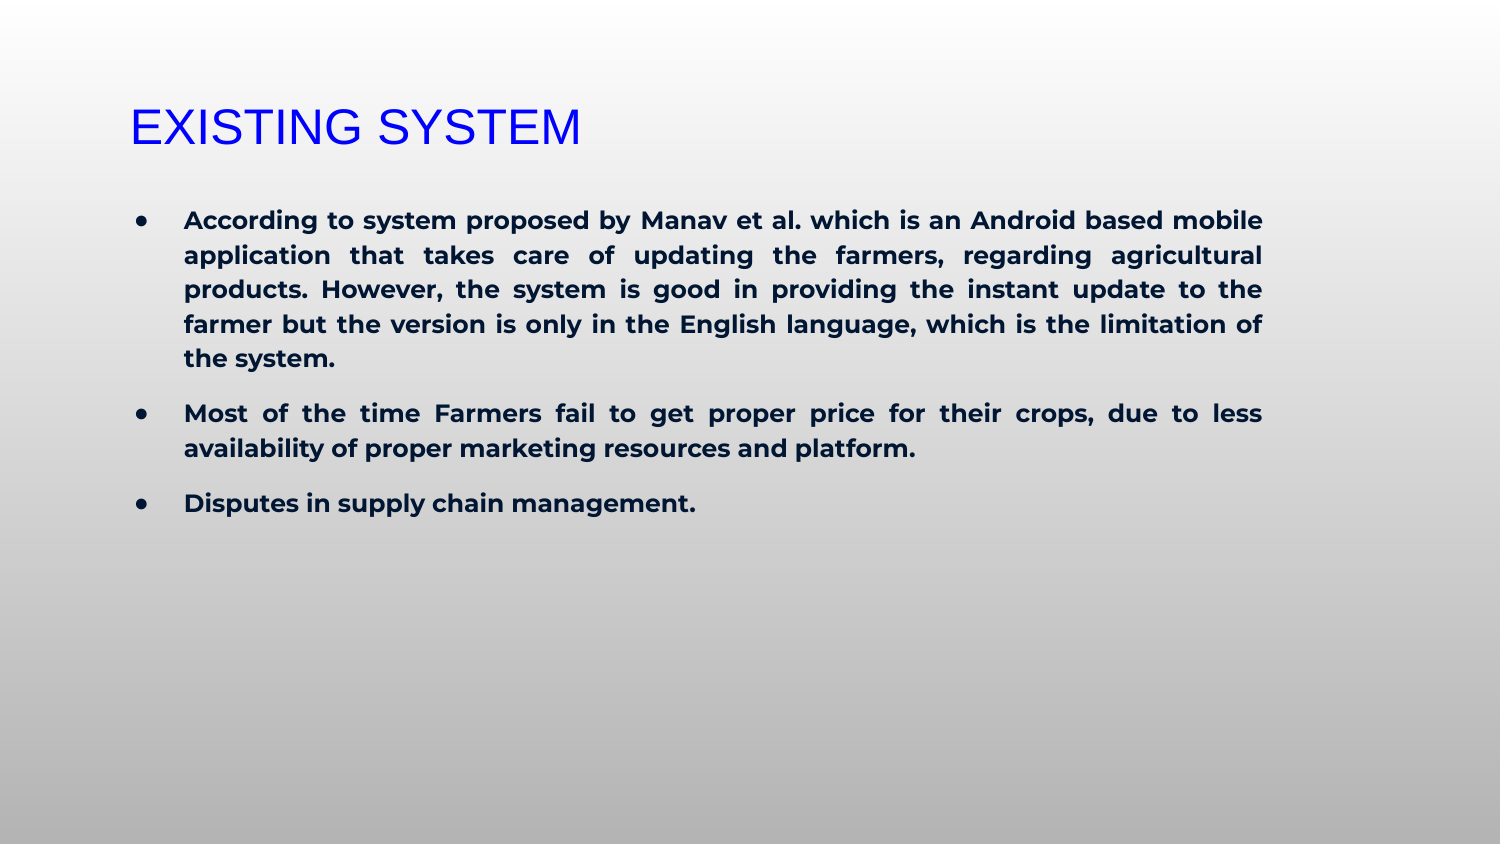

# EXISTING SYSTEM

According to system proposed by Manav et al. which is an Android based mobile application that takes care of updating the farmers, regarding agricultural products. However, the system is good in providing the instant update to the farmer but the version is only in the English language, which is the limitation of the system.
Most of the time Farmers fail to get proper price for their crops, due to less availability of proper marketing resources and platform.
Disputes in supply chain management.